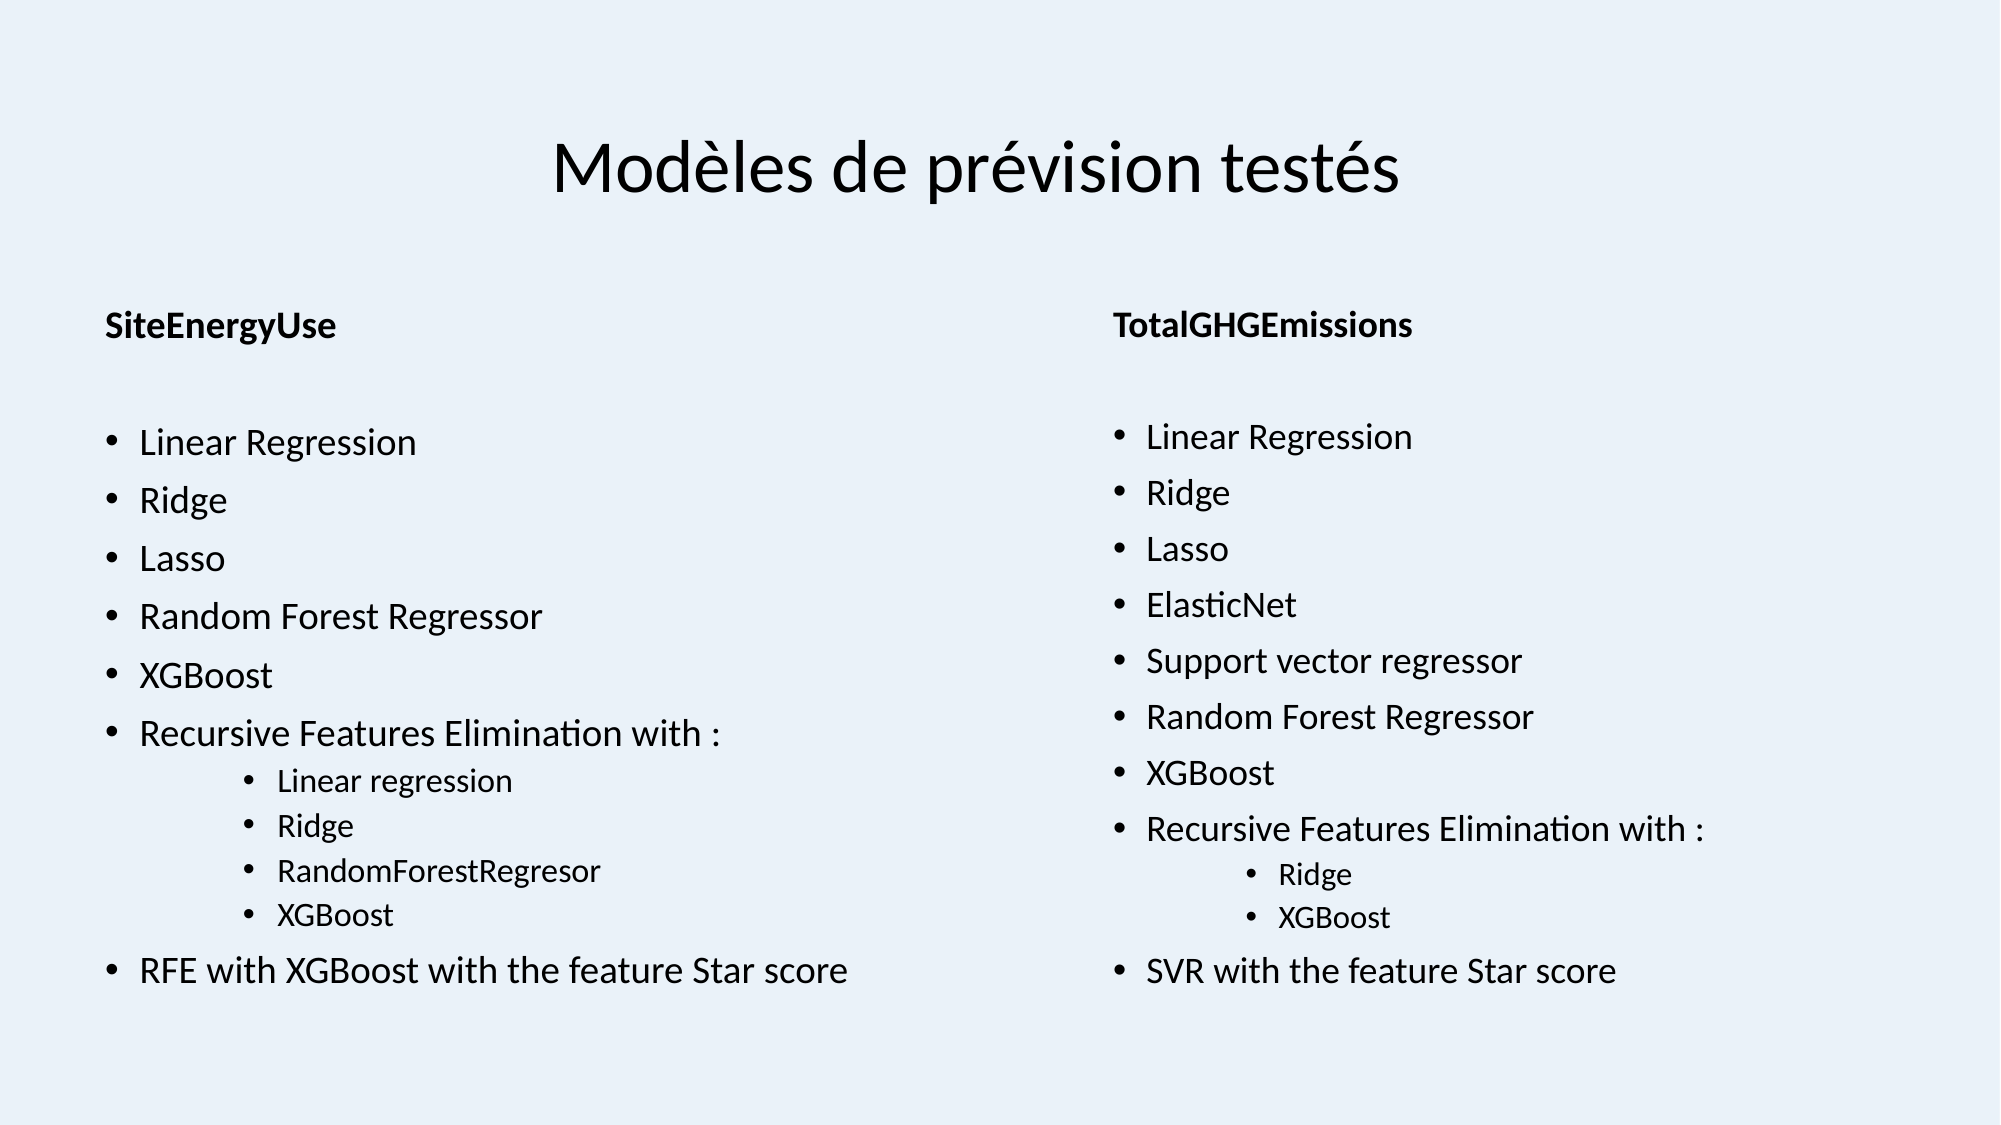

# Modèles de prévision testés
SiteEnergyUse

Linear Regression
Ridge
Lasso
Random Forest Regressor
XGBoost
Recursive Features Elimination with :
Linear regression
Ridge
RandomForestRegresor
XGBoost
RFE with XGBoost with the feature Star score

TotalGHGEmissions

Linear Regression
Ridge
Lasso
ElasticNet
Support vector regressor
Random Forest Regressor
XGBoost
Recursive Features Elimination with :
Ridge
XGBoost
SVR with the feature Star score